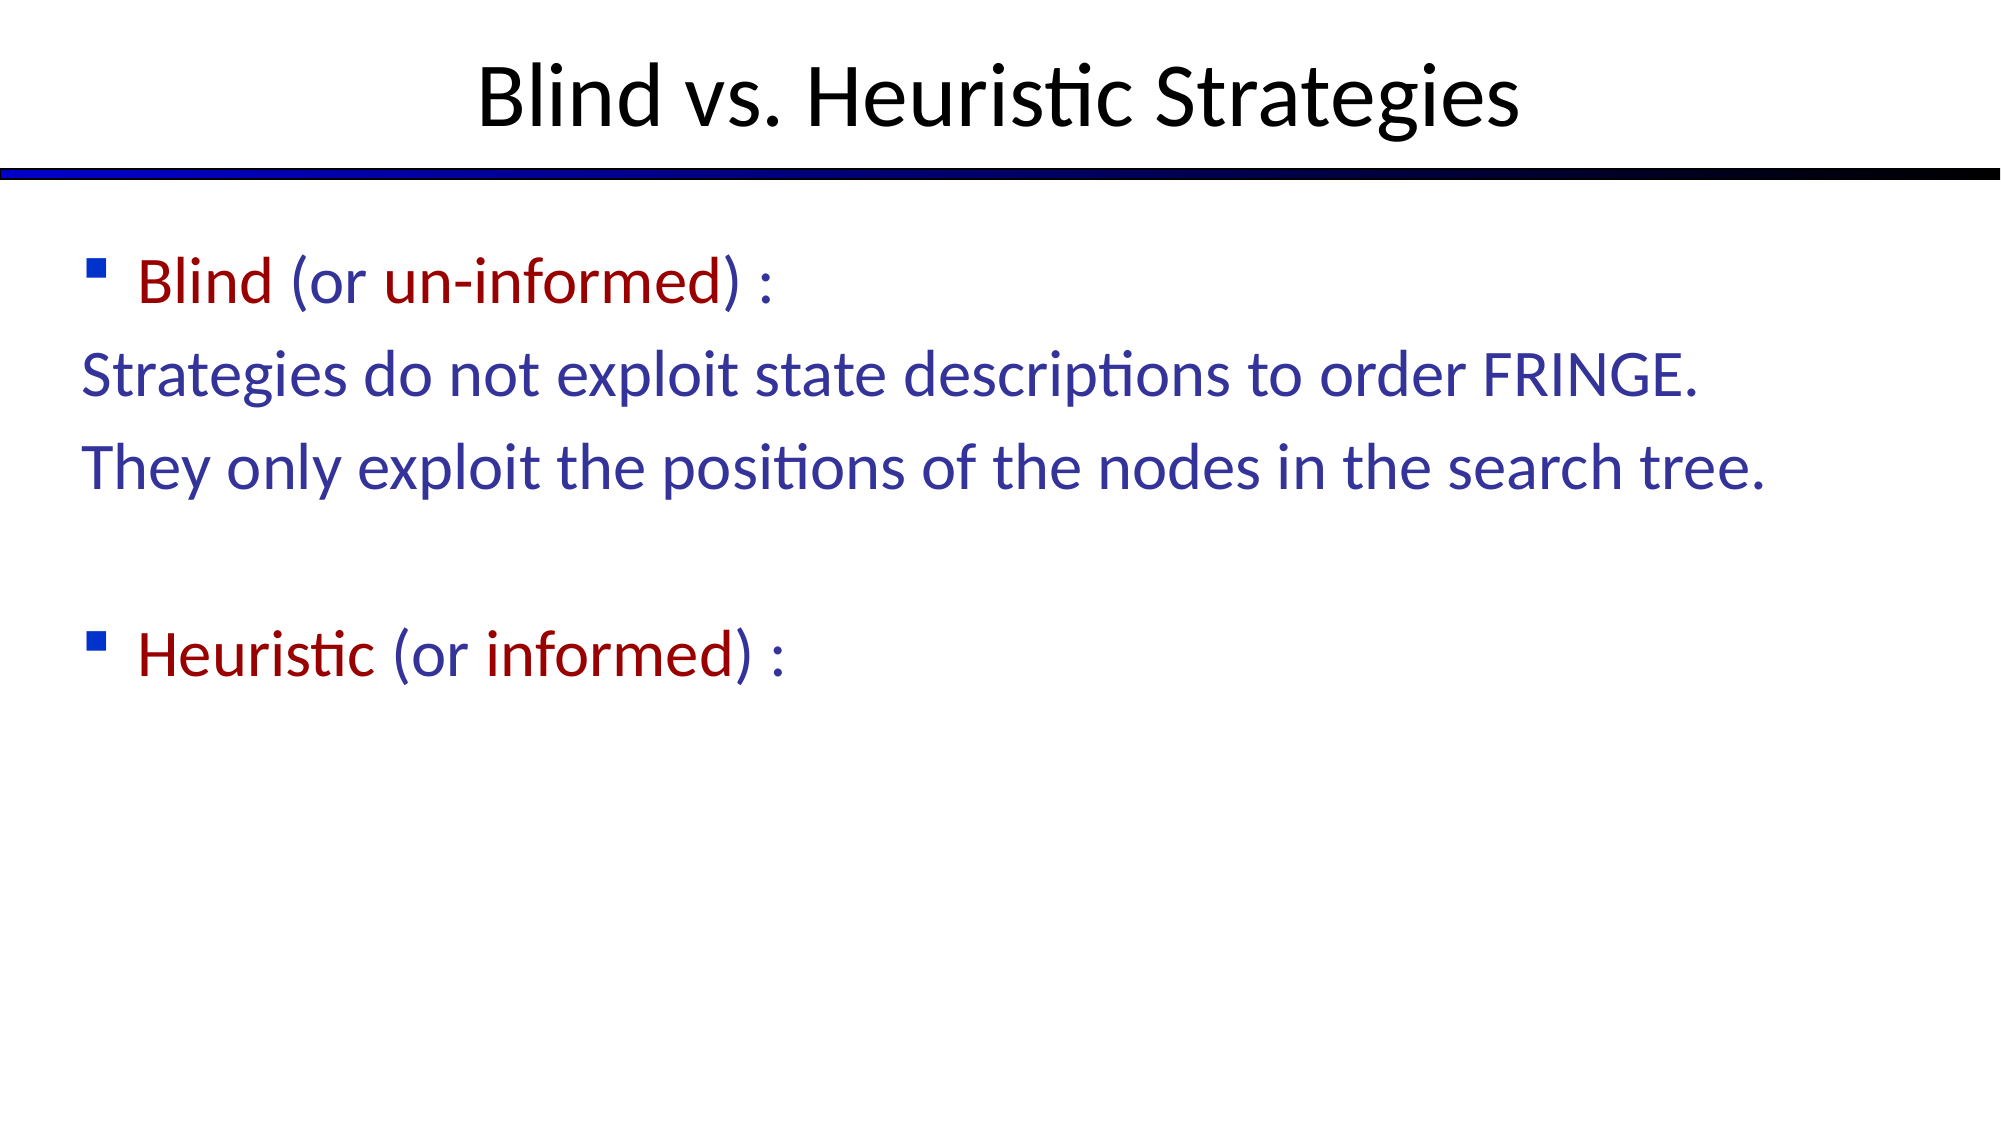

Blind vs. Heuristic Strategies
Blind (or un-informed) :
Strategies do not exploit state descriptions to order FRINGE.
They only exploit the positions of the nodes in the search tree.

Heuristic (or informed) :